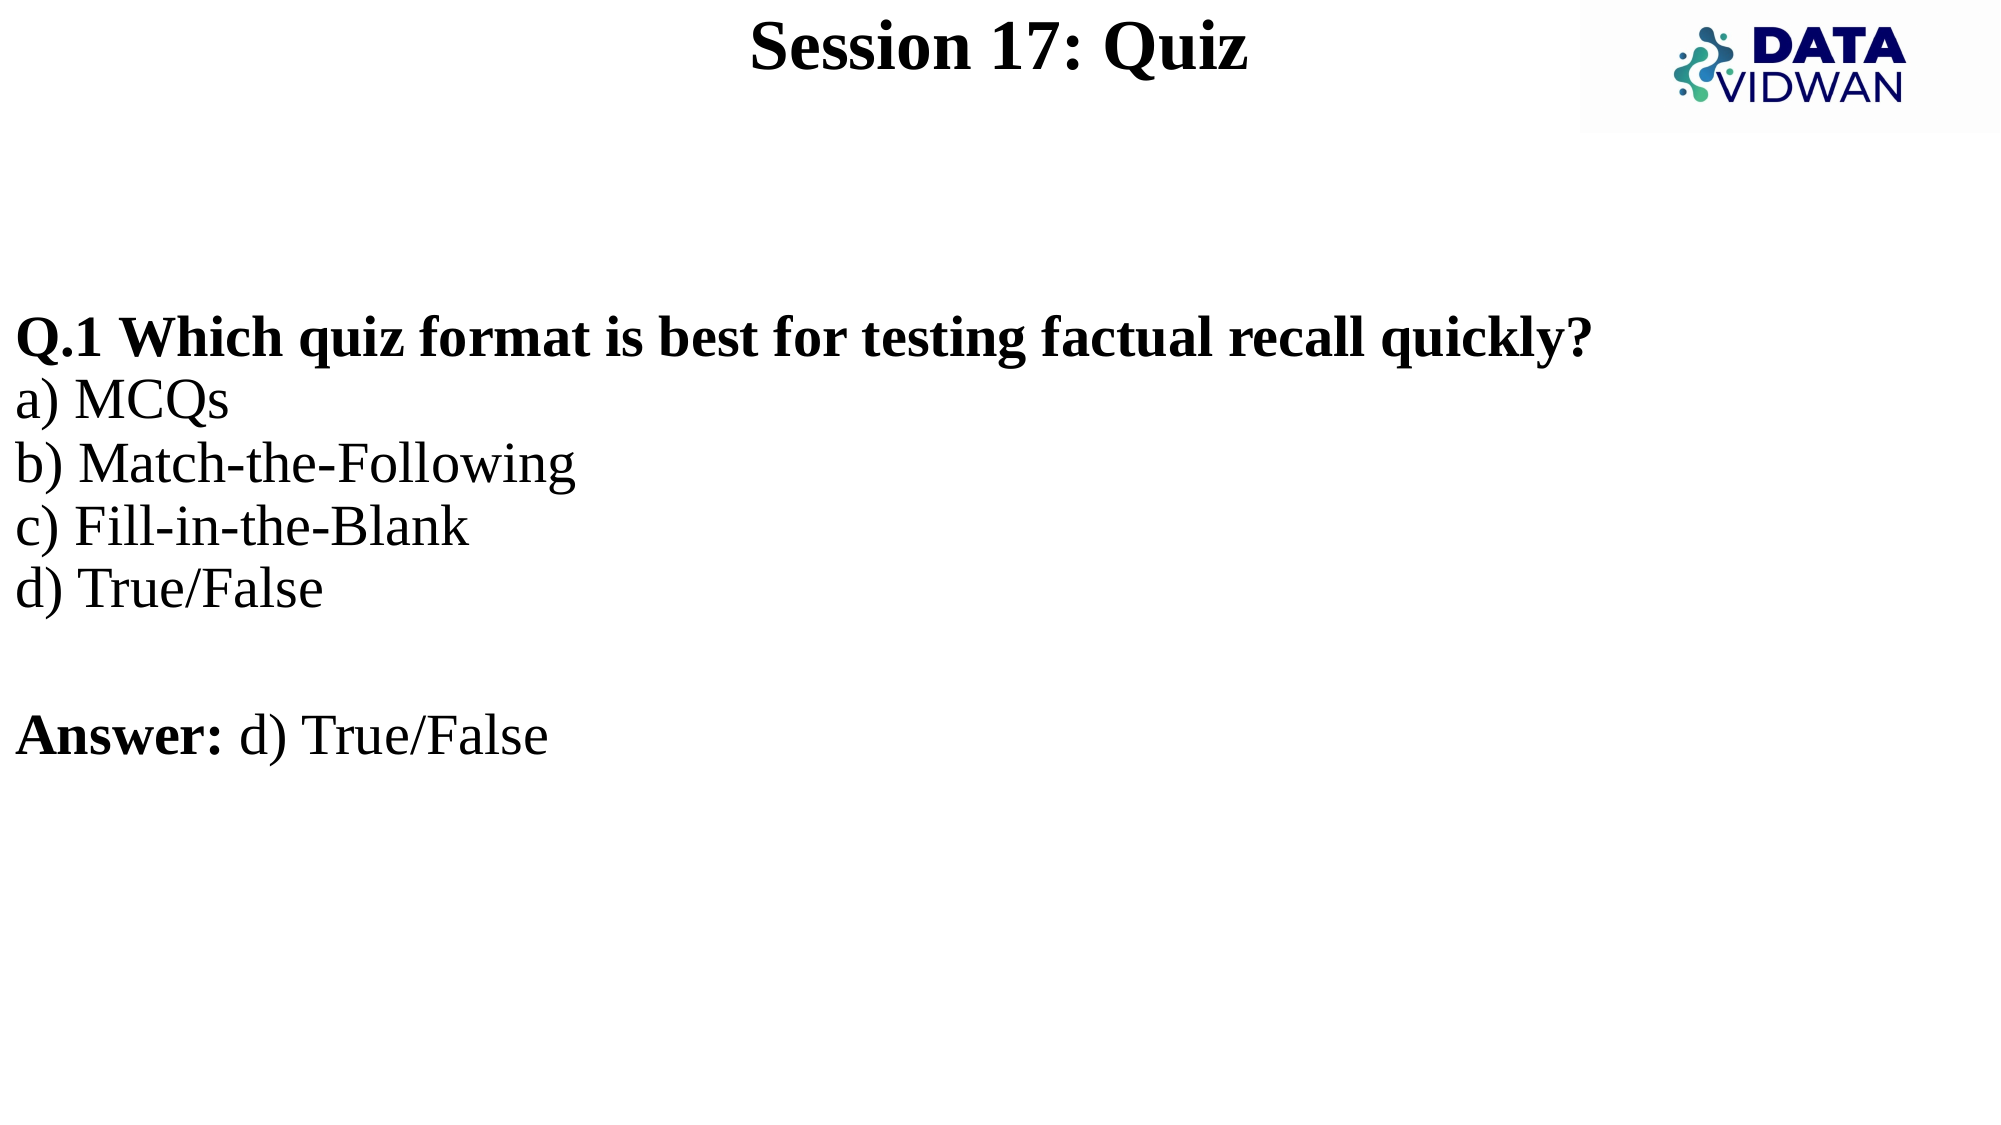

# Session 17: Quiz

Q.1 Which quiz format is best for testing factual recall quickly?
a) MCQs
b) Match-the-Following
c) Fill-in-the-Blank
d) True/False
Answer: d) True/False